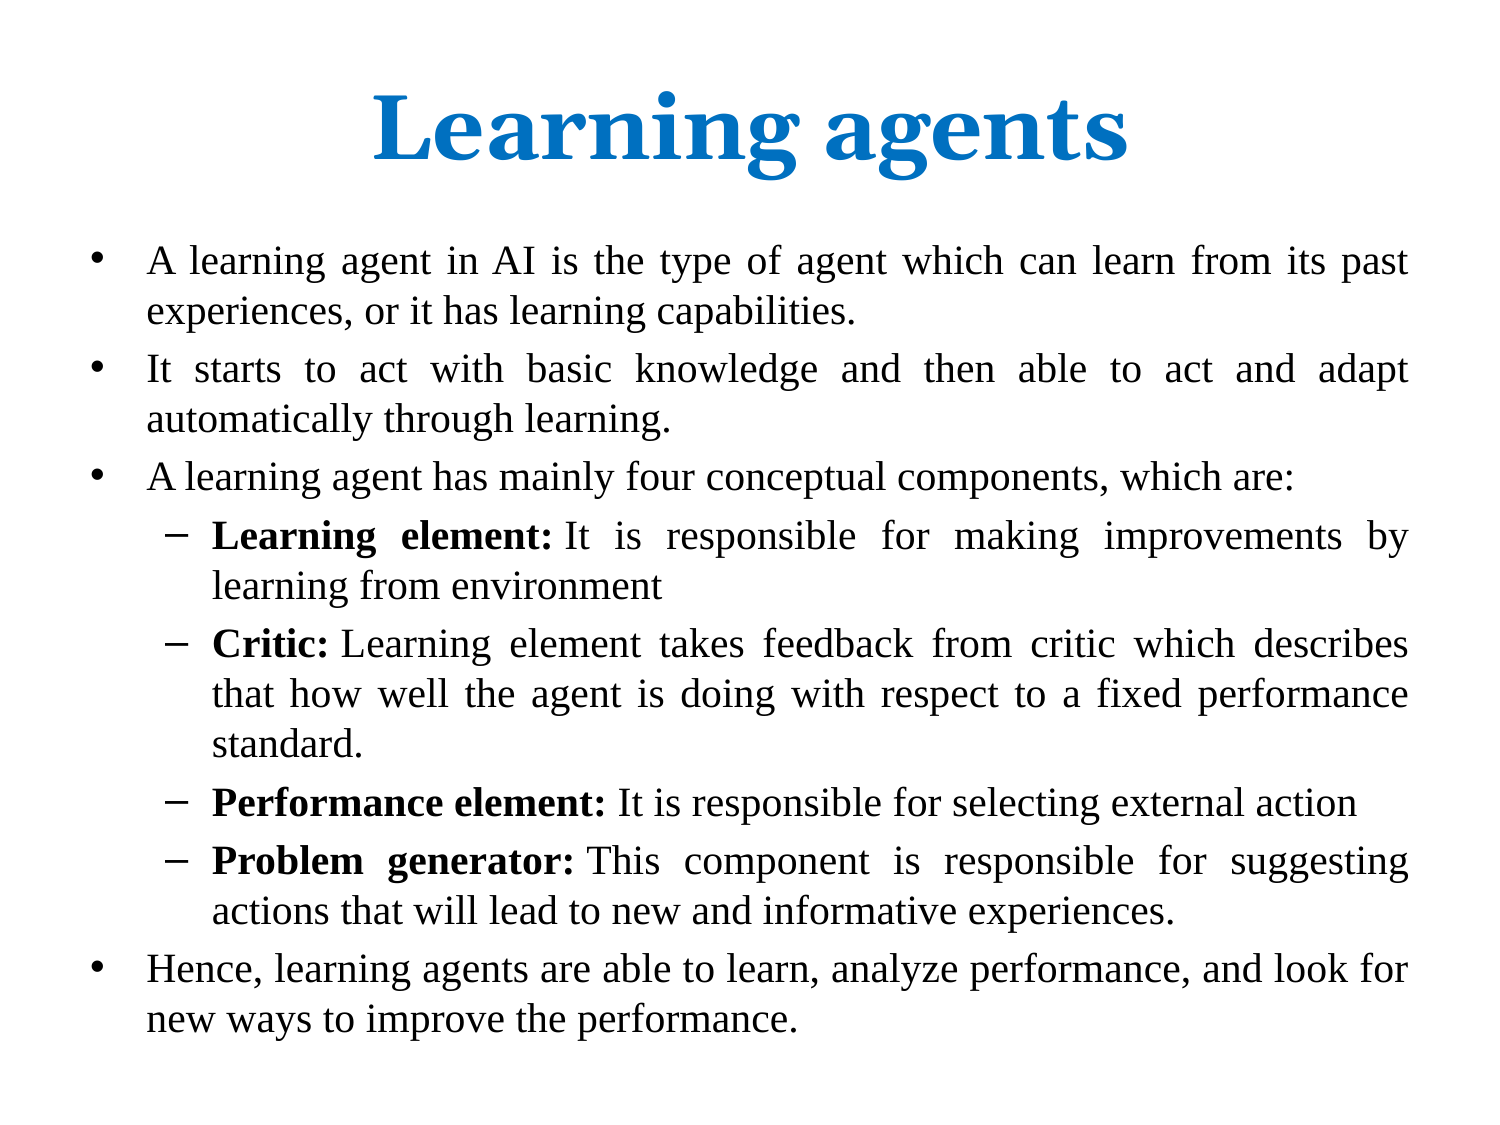

# Learning agents
A learning agent in AI is the type of agent which can learn from its past experiences, or it has learning capabilities.
It starts to act with basic knowledge and then able to act and adapt automatically through learning.
A learning agent has mainly four conceptual components, which are:
Learning element: It is responsible for making improvements by learning from environment
Critic: Learning element takes feedback from critic which describes that how well the agent is doing with respect to a fixed performance standard.
Performance element: It is responsible for selecting external action
Problem generator: This component is responsible for suggesting actions that will lead to new and informative experiences.
Hence, learning agents are able to learn, analyze performance, and look for new ways to improve the performance.